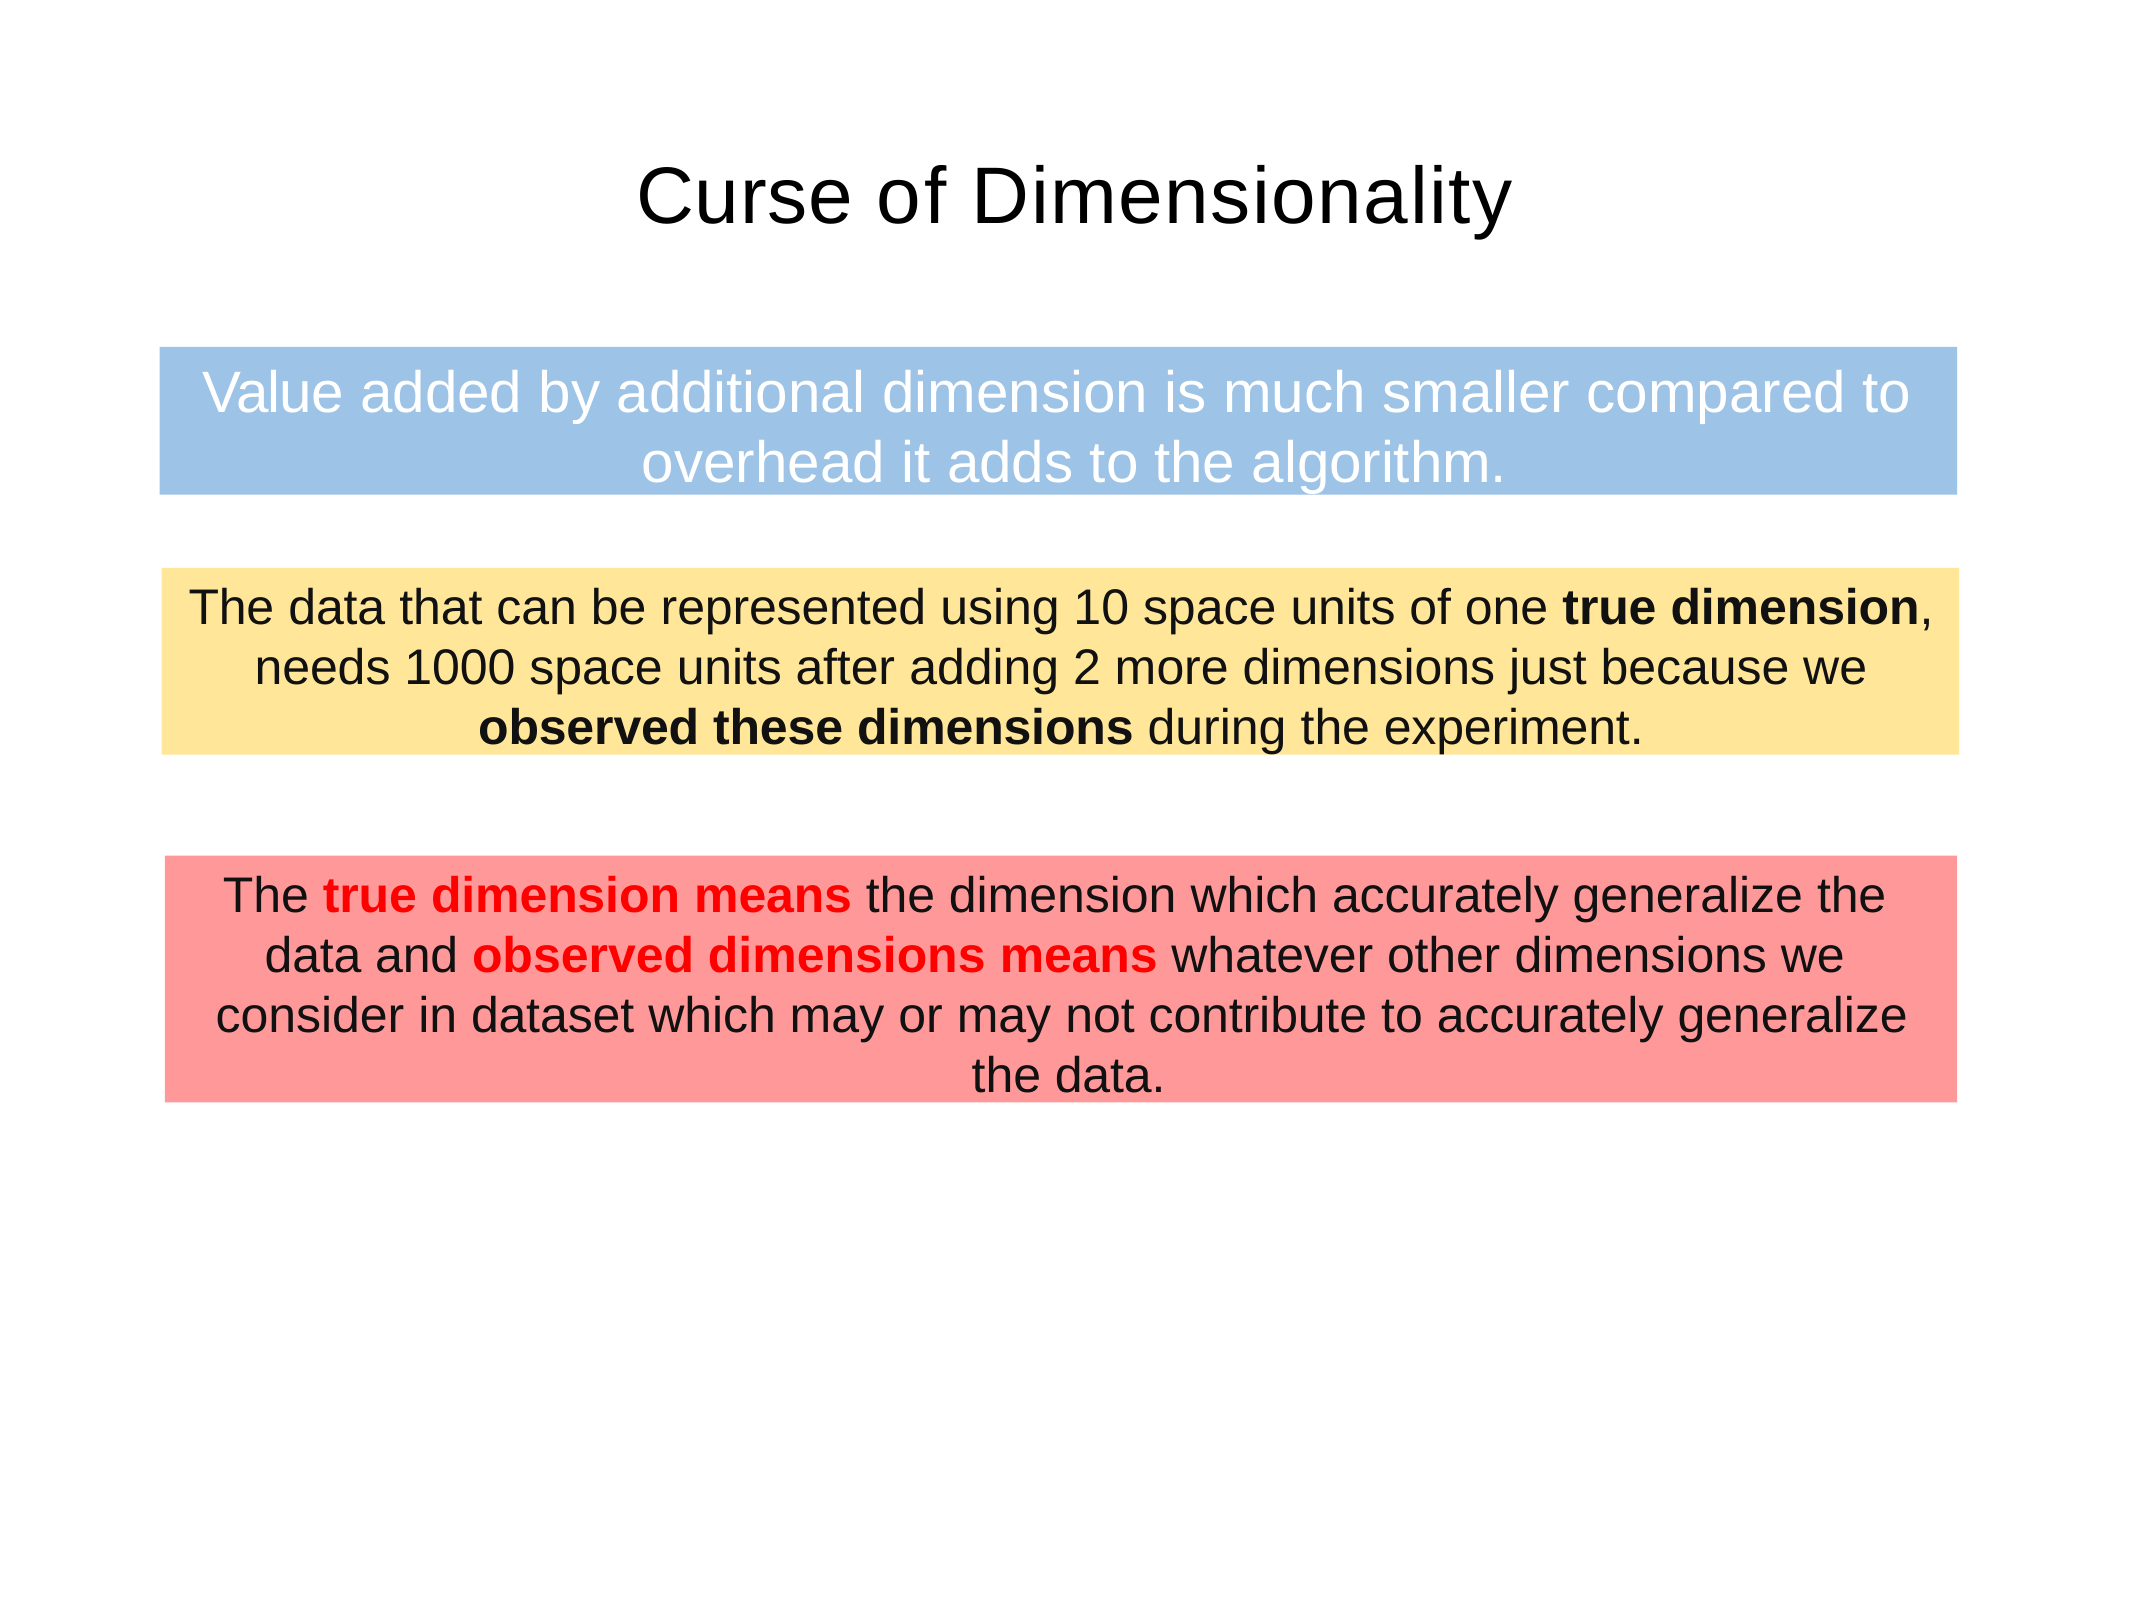

# Curse of Dimensionality
Value added by additional dimension is much smaller compared to  overhead it adds to the algorithm.
The data that can be represented using 10 space units of one true dimension,  needs 1000 space units after adding 2 more dimensions just because we  observed these dimensions during the experiment.
The true dimension means the dimension which accurately generalize the  data and observed dimensions means whatever other dimensions we  consider in dataset which may or may not contribute to accurately generalize  the data.